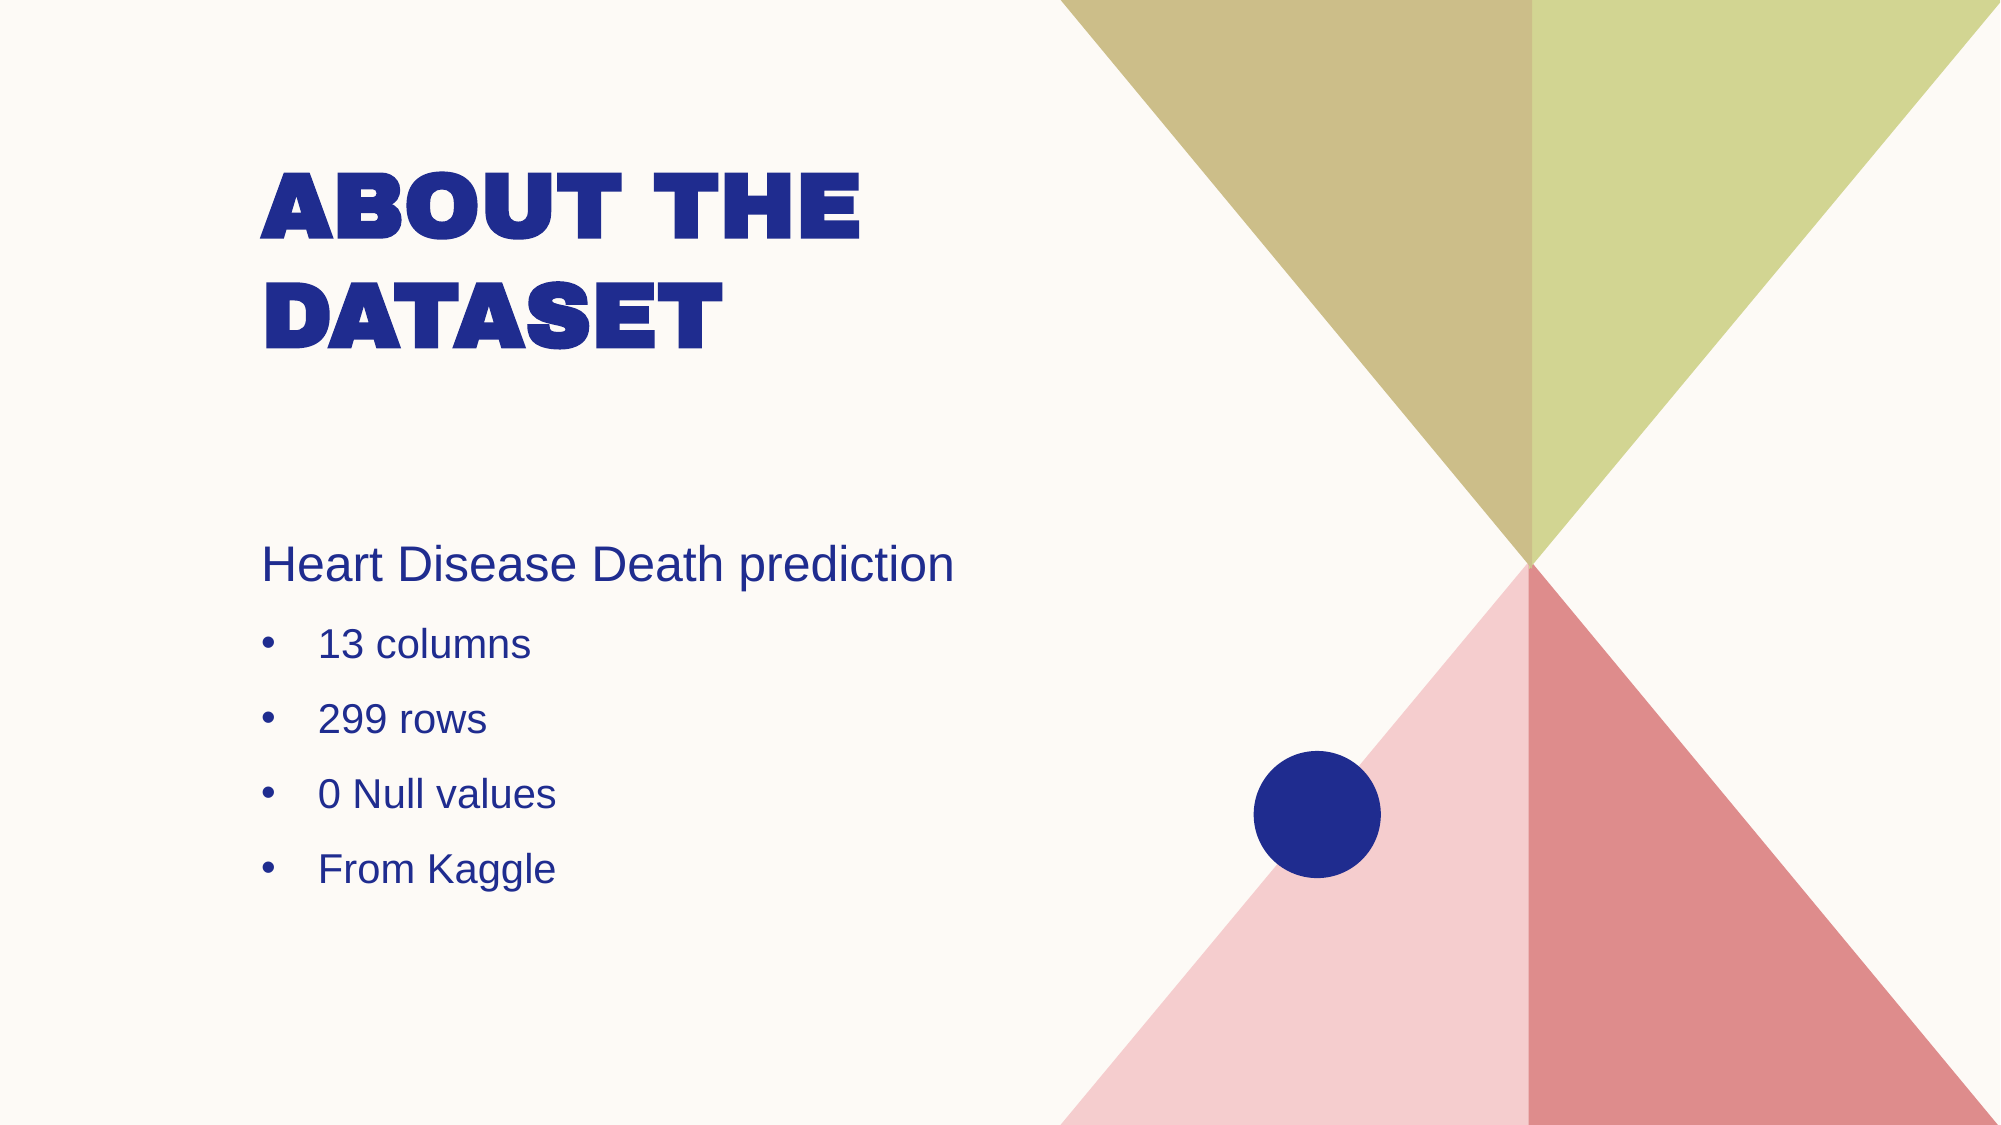

# About the Dataset
Heart Disease Death prediction
13 columns
299 rows
0 Null values
From Kaggle